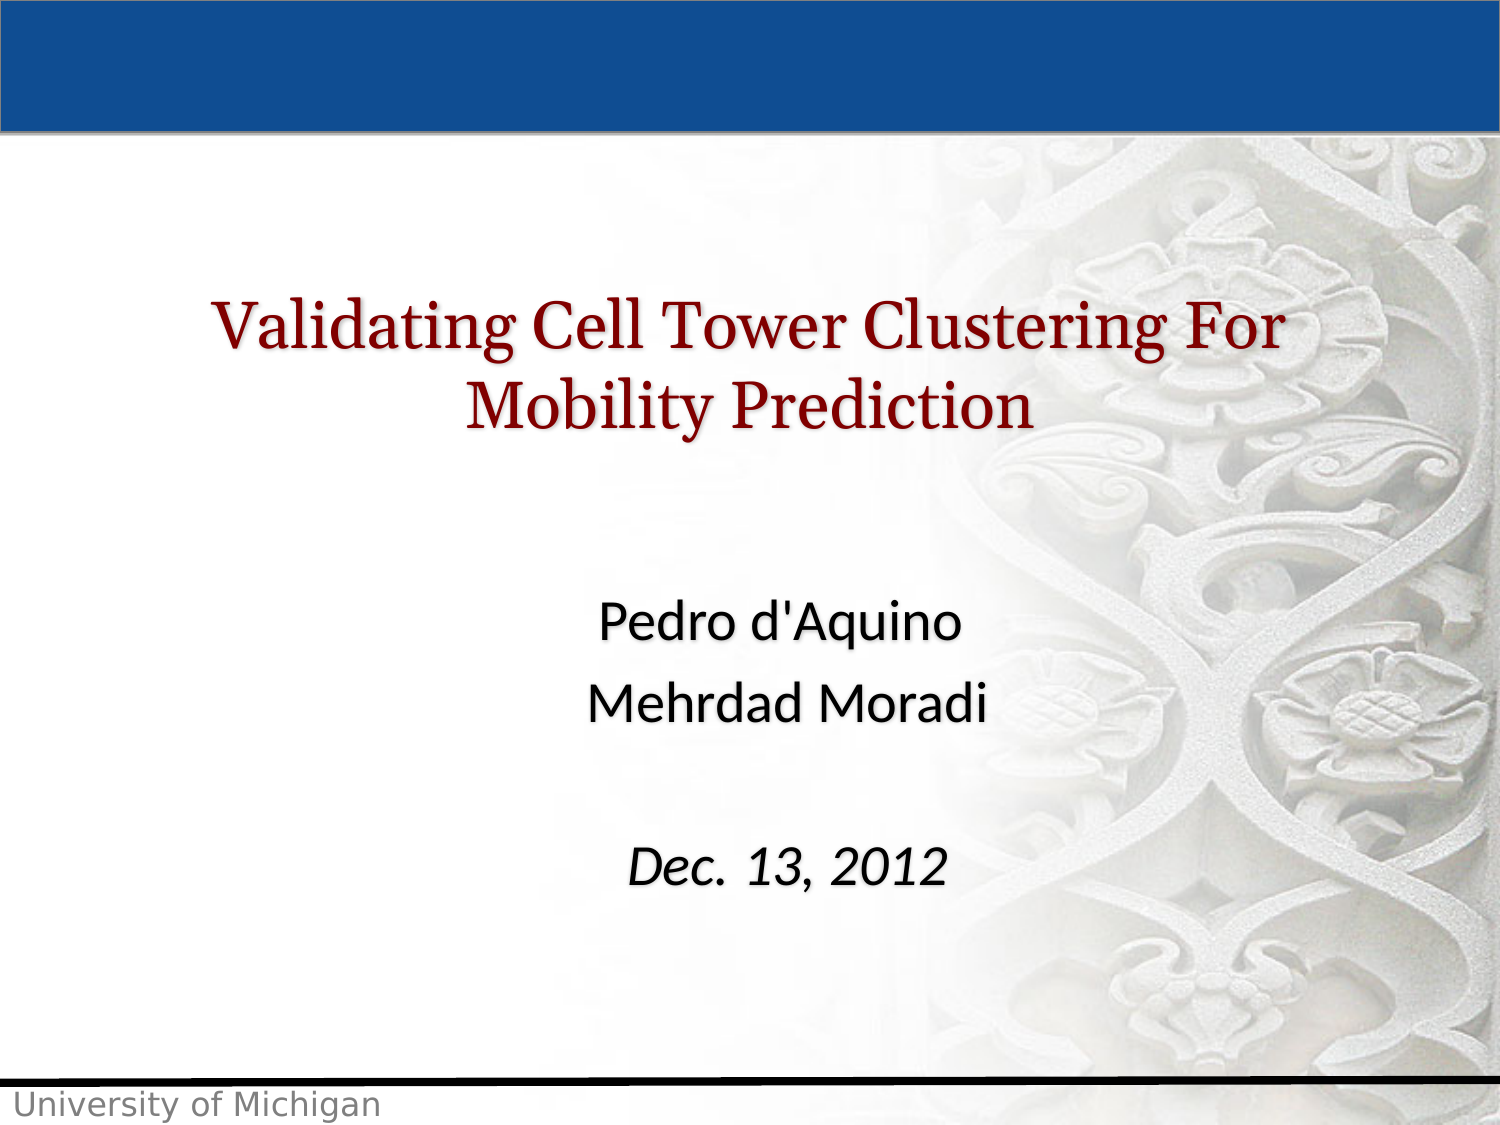

Validating Cell Tower Clustering For Mobility Prediction
Pedro d'Aquino
Mehrdad Moradi

Dec. 13, 2012